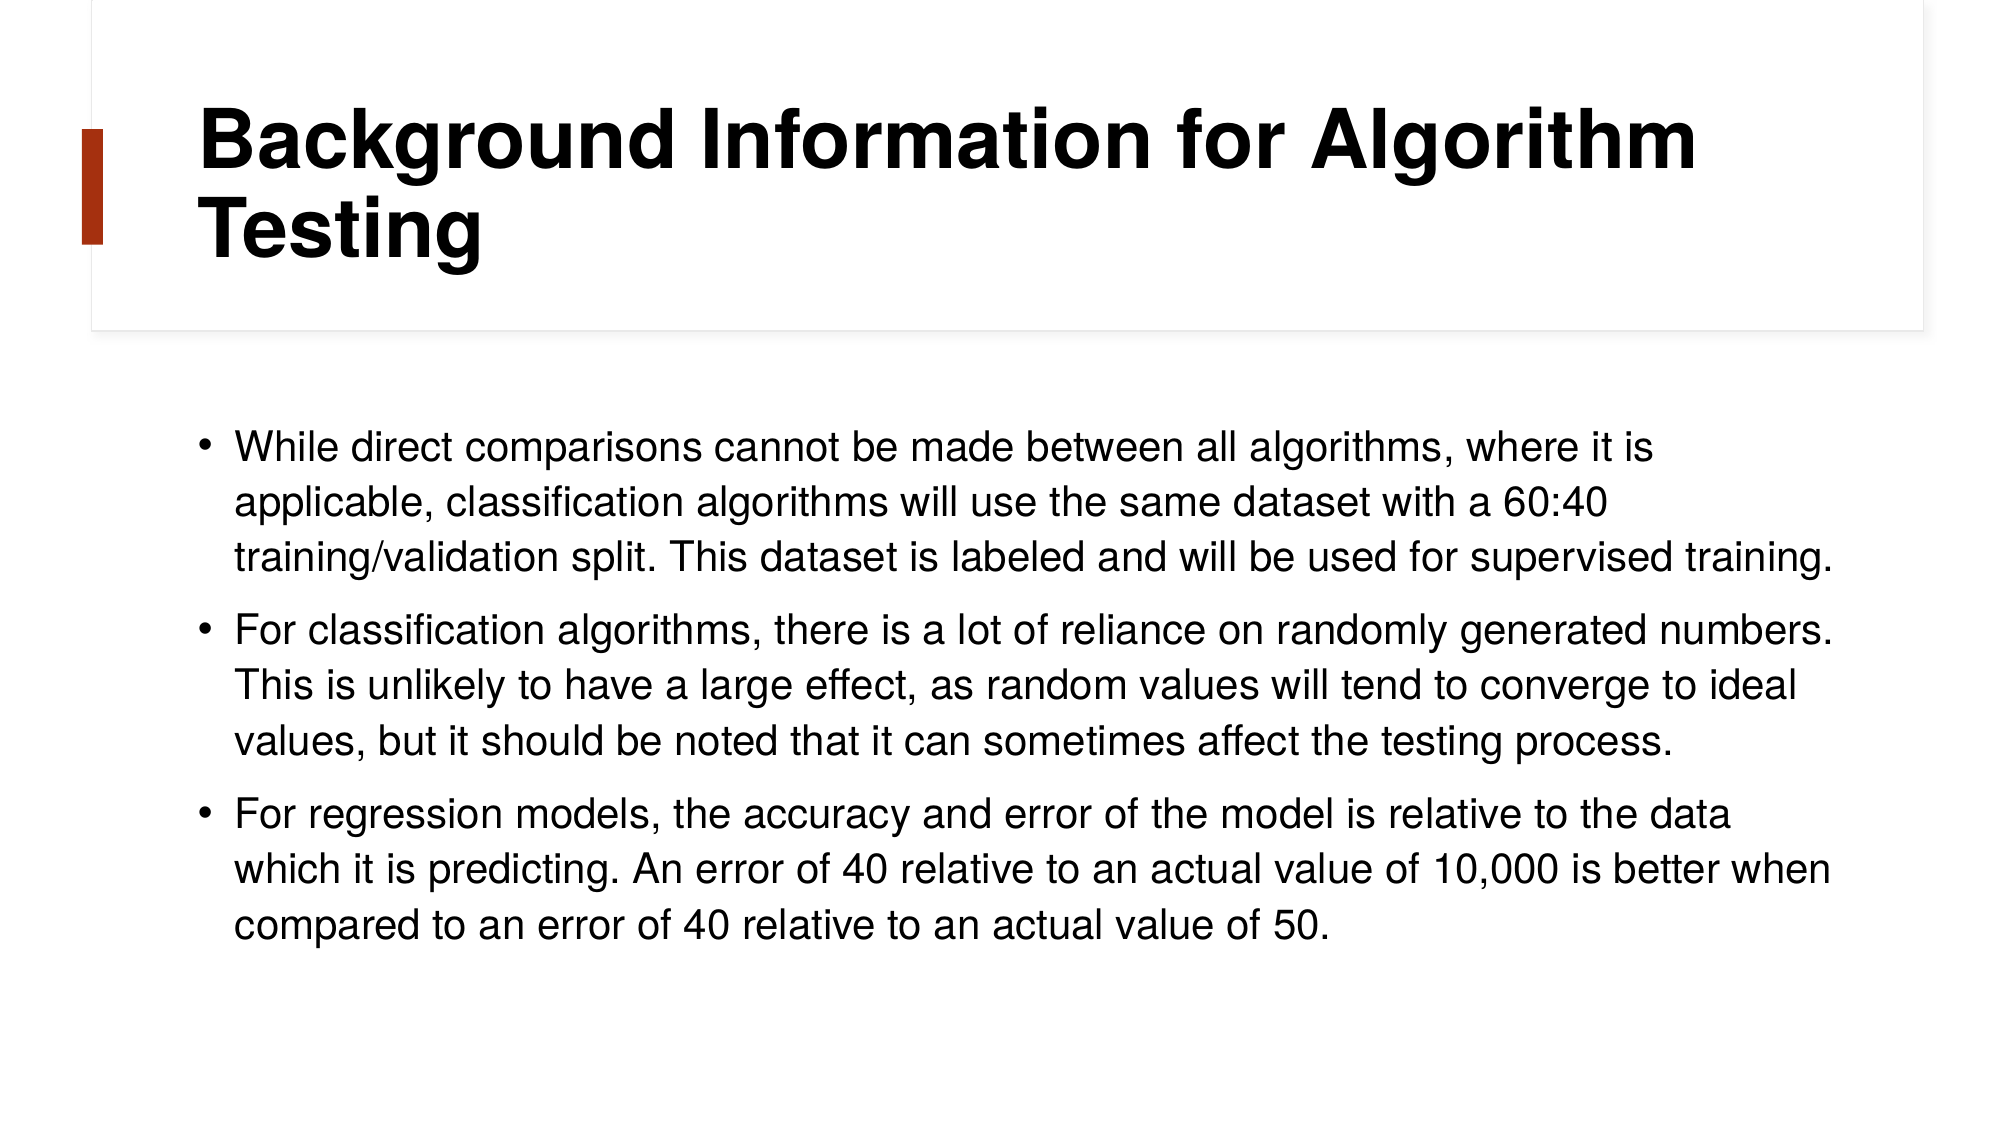

# Background Information for Algorithm Testing
While direct comparisons cannot be made between all algorithms, where it is applicable, classification algorithms will use the same dataset with a 60:40 training/validation split. This dataset is labeled and will be used for supervised training.
For classification algorithms, there is a lot of reliance on randomly generated numbers. This is unlikely to have a large effect, as random values will tend to converge to ideal values, but it should be noted that it can sometimes affect the testing process.
For regression models, the accuracy and error of the model is relative to the data which it is predicting. An error of 40 relative to an actual value of 10,000 is better when compared to an error of 40 relative to an actual value of 50.